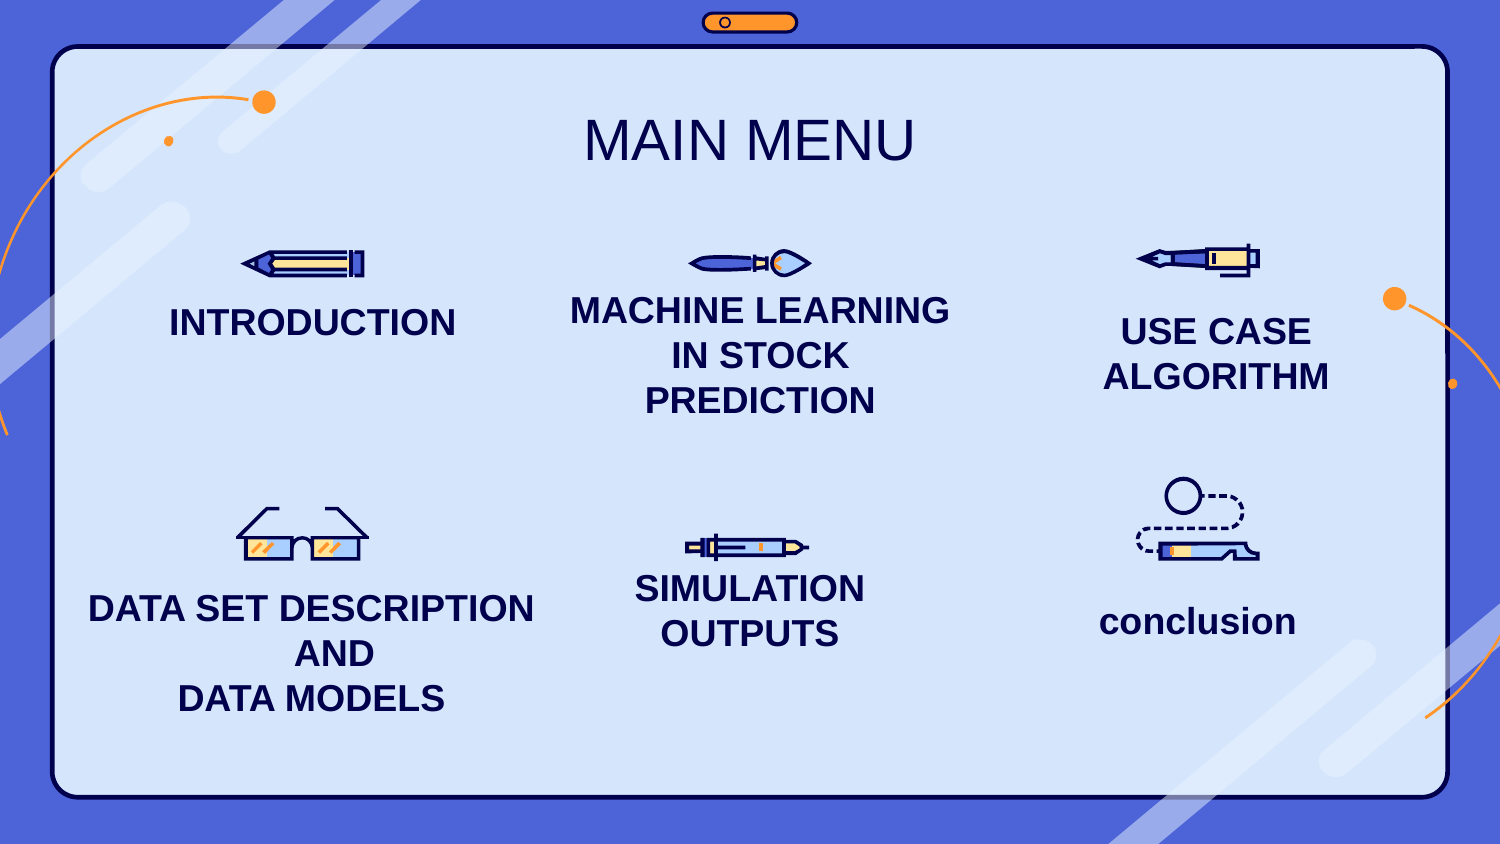

# MAIN MENU

INTRODUCTION
MACHINE LEARNING IN STOCK PREDICTION
USE CASE ALGORITHM

SIMULATION OUTPUTS
conclusion
DATA SET DESCRIPTION AND
DATA MODELS